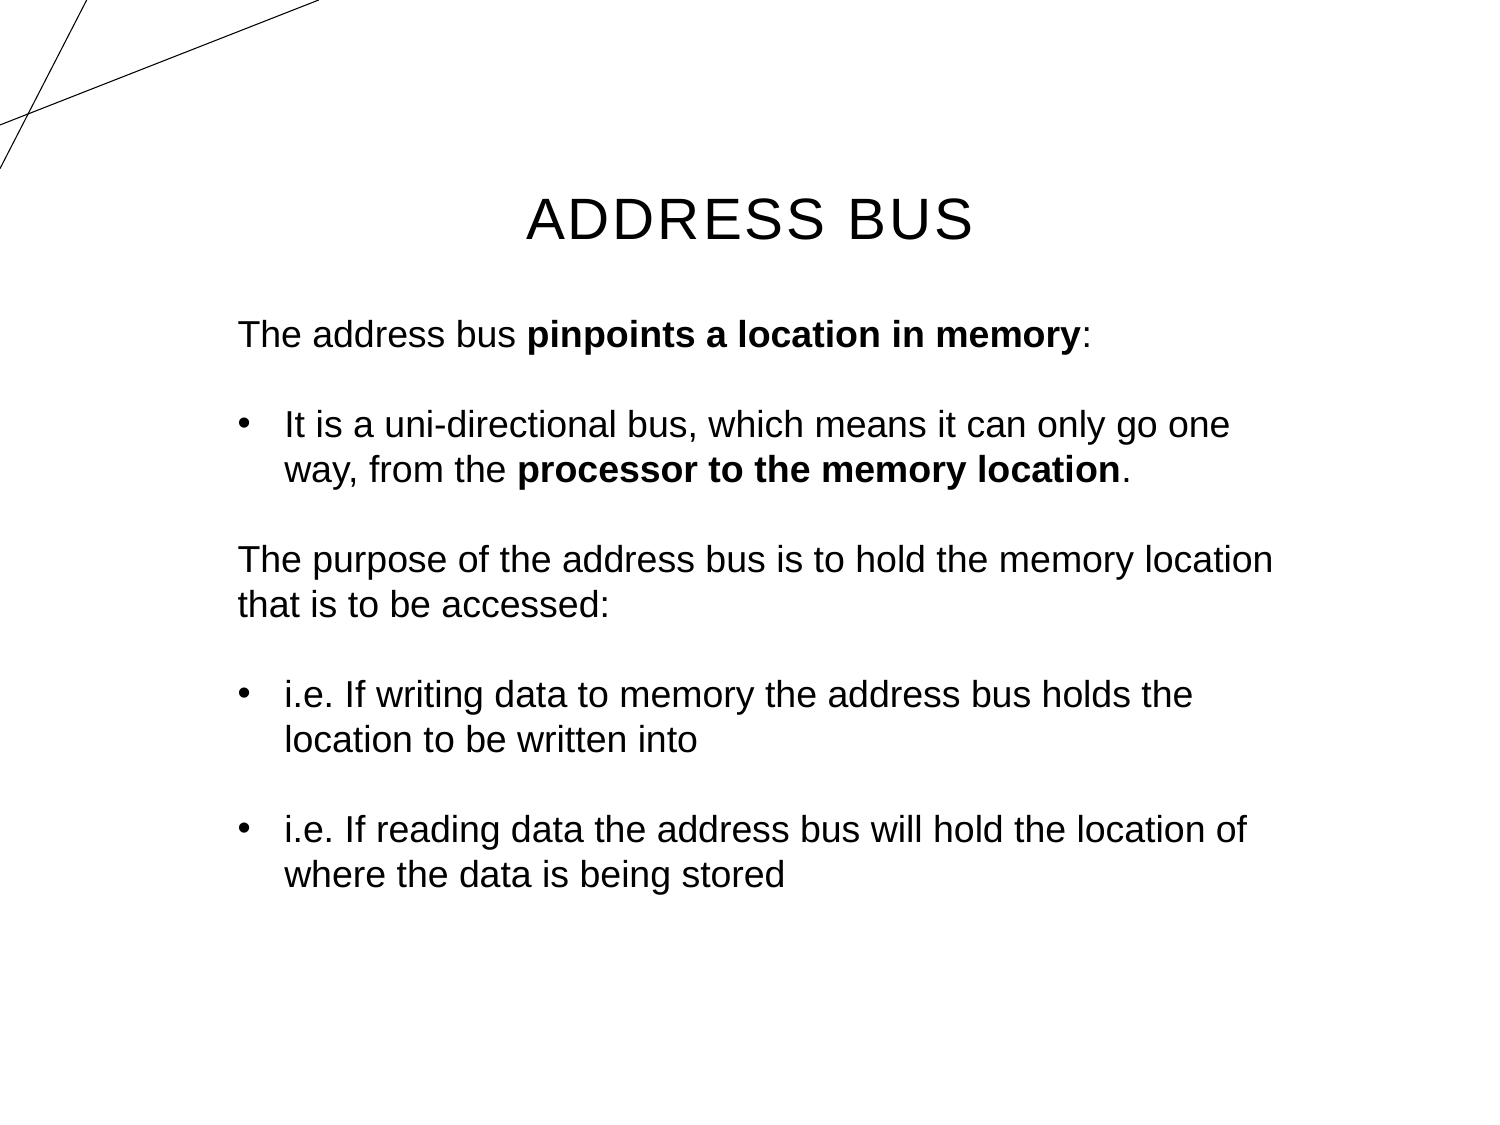

# Address Bus
The address bus pinpoints a location in memory:

It is a uni-directional bus, which means it can only go one way, from the processor to the memory location.

The purpose of the address bus is to hold the memory location that is to be accessed:

i.e. If writing data to memory the address bus holds the location to be written into

i.e. If reading data the address bus will hold the location of where the data is being stored
12